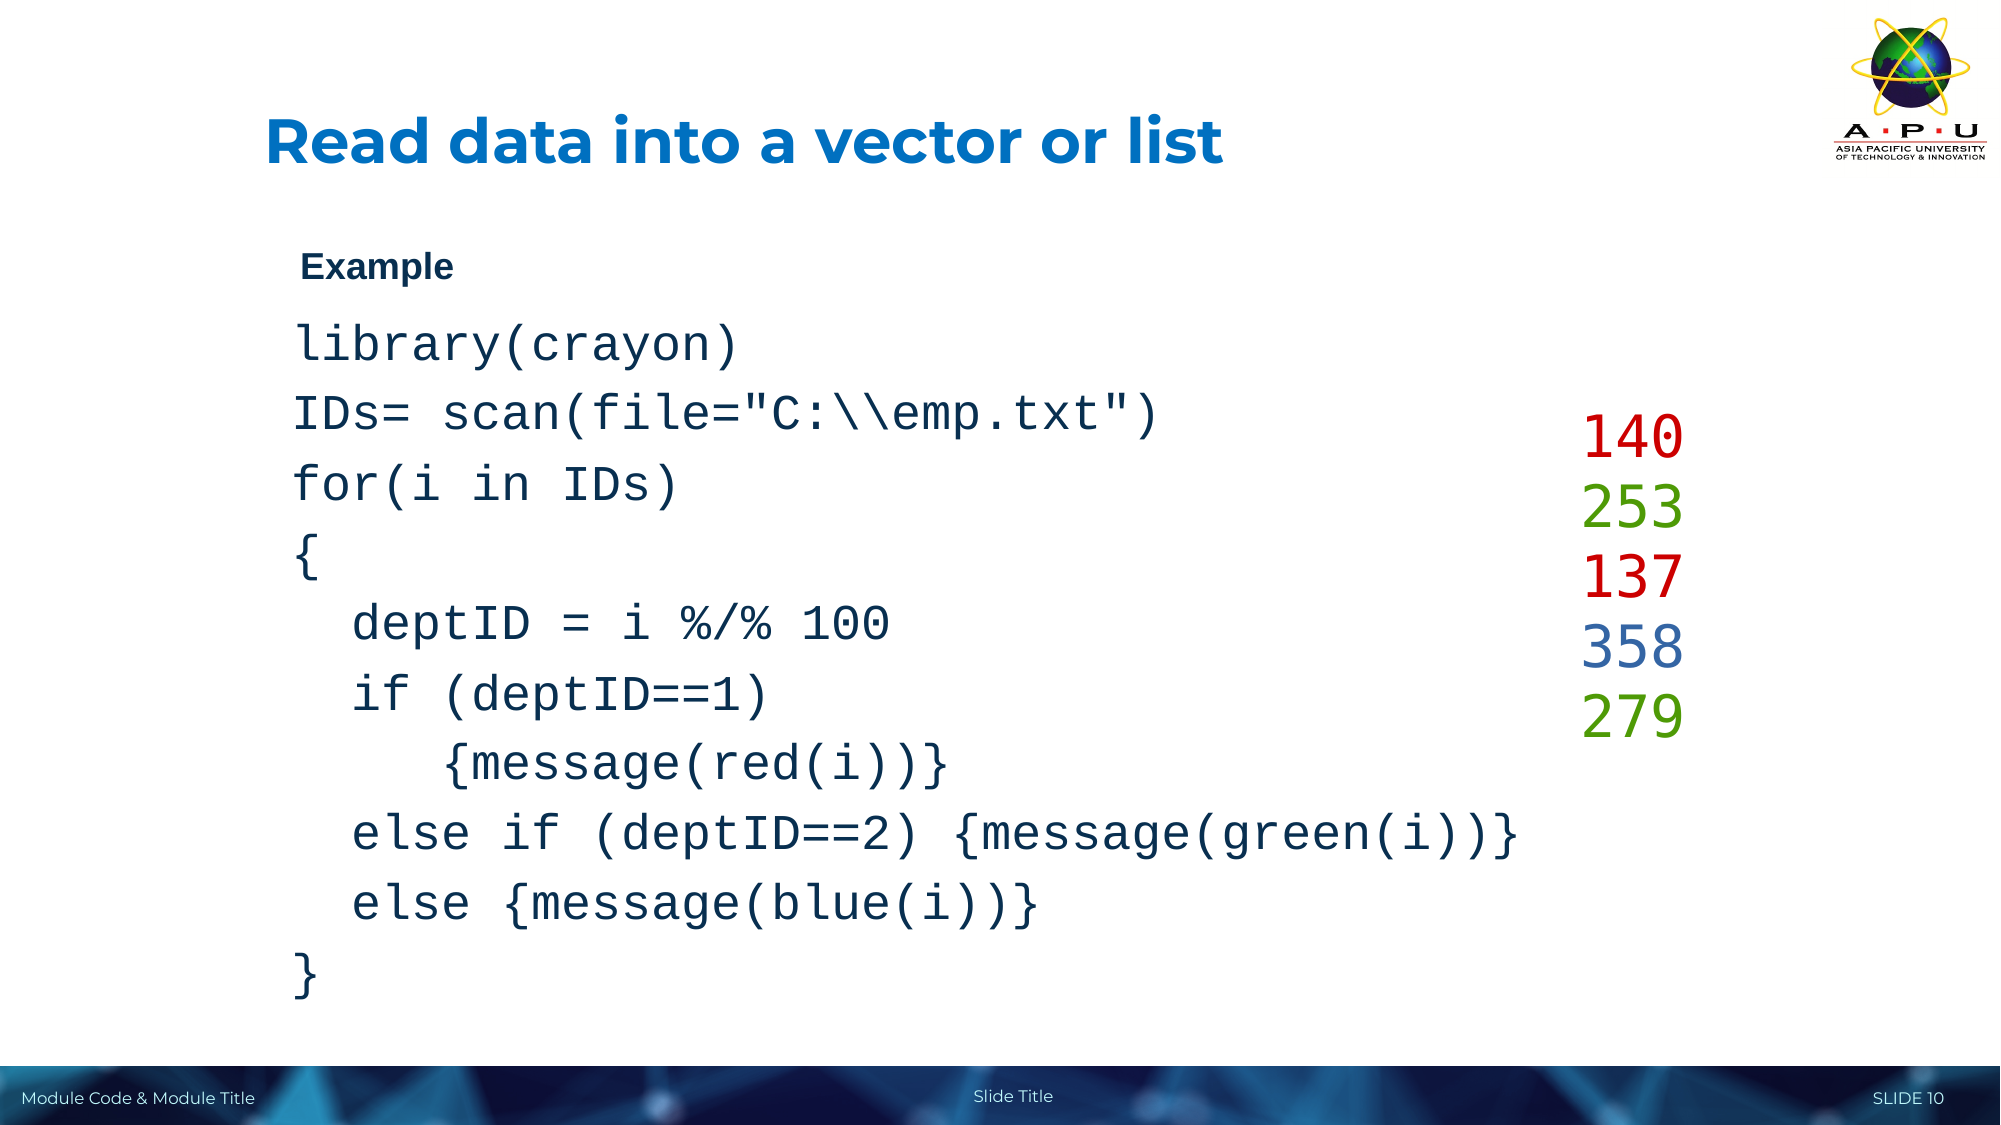

# Read data into a vector or list
Example
library(crayon)
IDs= scan(file="C:\\emp.txt")
for(i in IDs)
{
  deptID = i %/% 100
  if (deptID==1)
     {message(red(i))}
  else if (deptID==2) {message(green(i))}
  else {message(blue(i))}
}

140
253
137
358
279